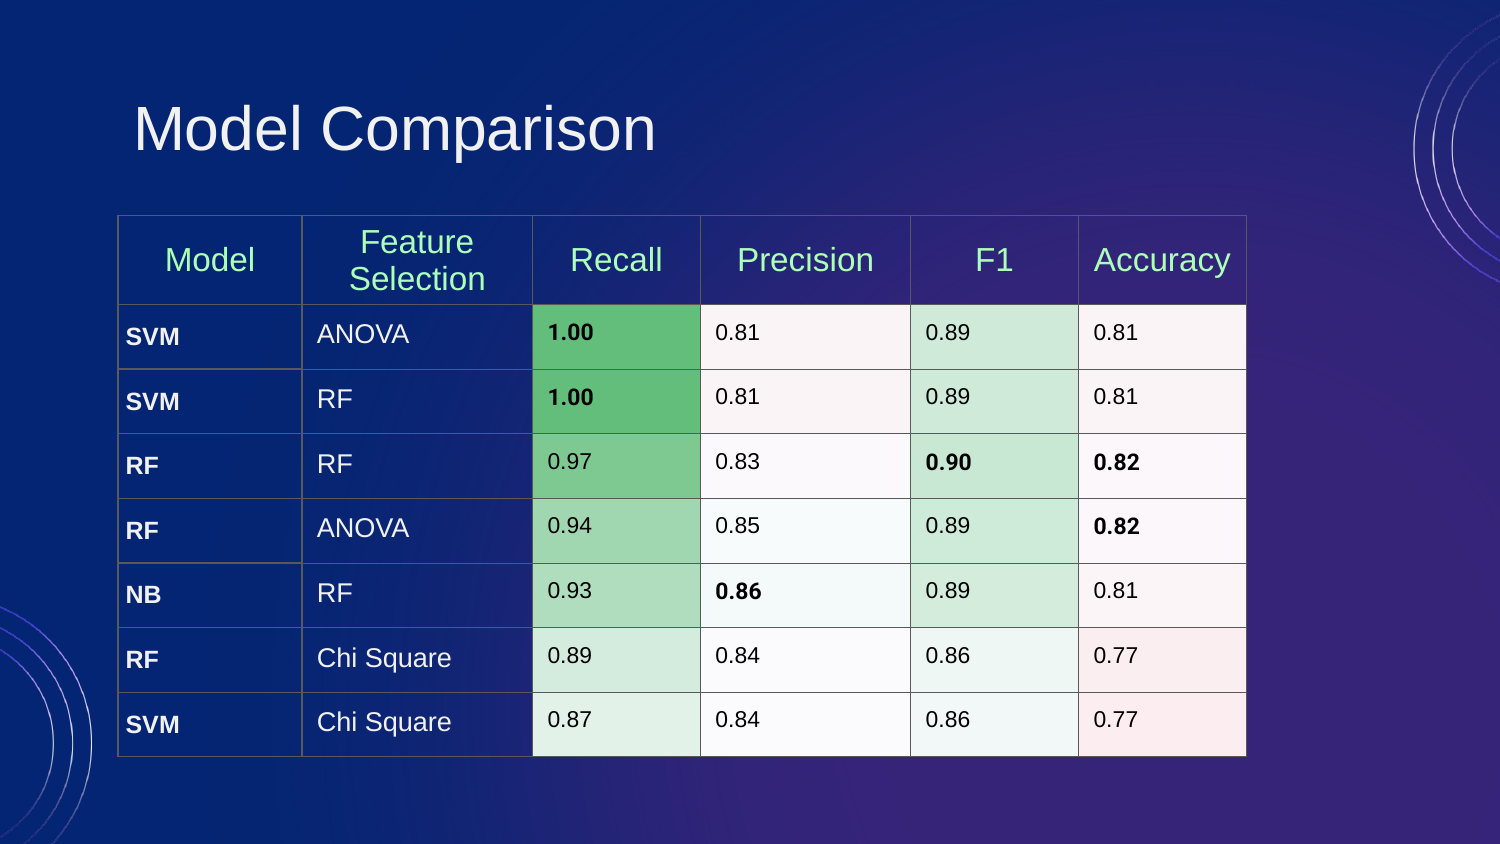

# Model Comparison
| Model | Feature Selection | Recall | Precision | F1 | Accuracy |
| --- | --- | --- | --- | --- | --- |
| SVM | ANOVA | 1.00 | 0.81 | 0.89 | 0.81 |
| SVM | RF | 1.00 | 0.81 | 0.89 | 0.81 |
| RF | RF | 0.97 | 0.83 | 0.90 | 0.82 |
| RF | ANOVA | 0.94 | 0.85 | 0.89 | 0.82 |
| NB | RF | 0.93 | 0.86 | 0.89 | 0.81 |
| RF | Chi Square | 0.89 | 0.84 | 0.86 | 0.77 |
| SVM | Chi Square | 0.87 | 0.84 | 0.86 | 0.77 |